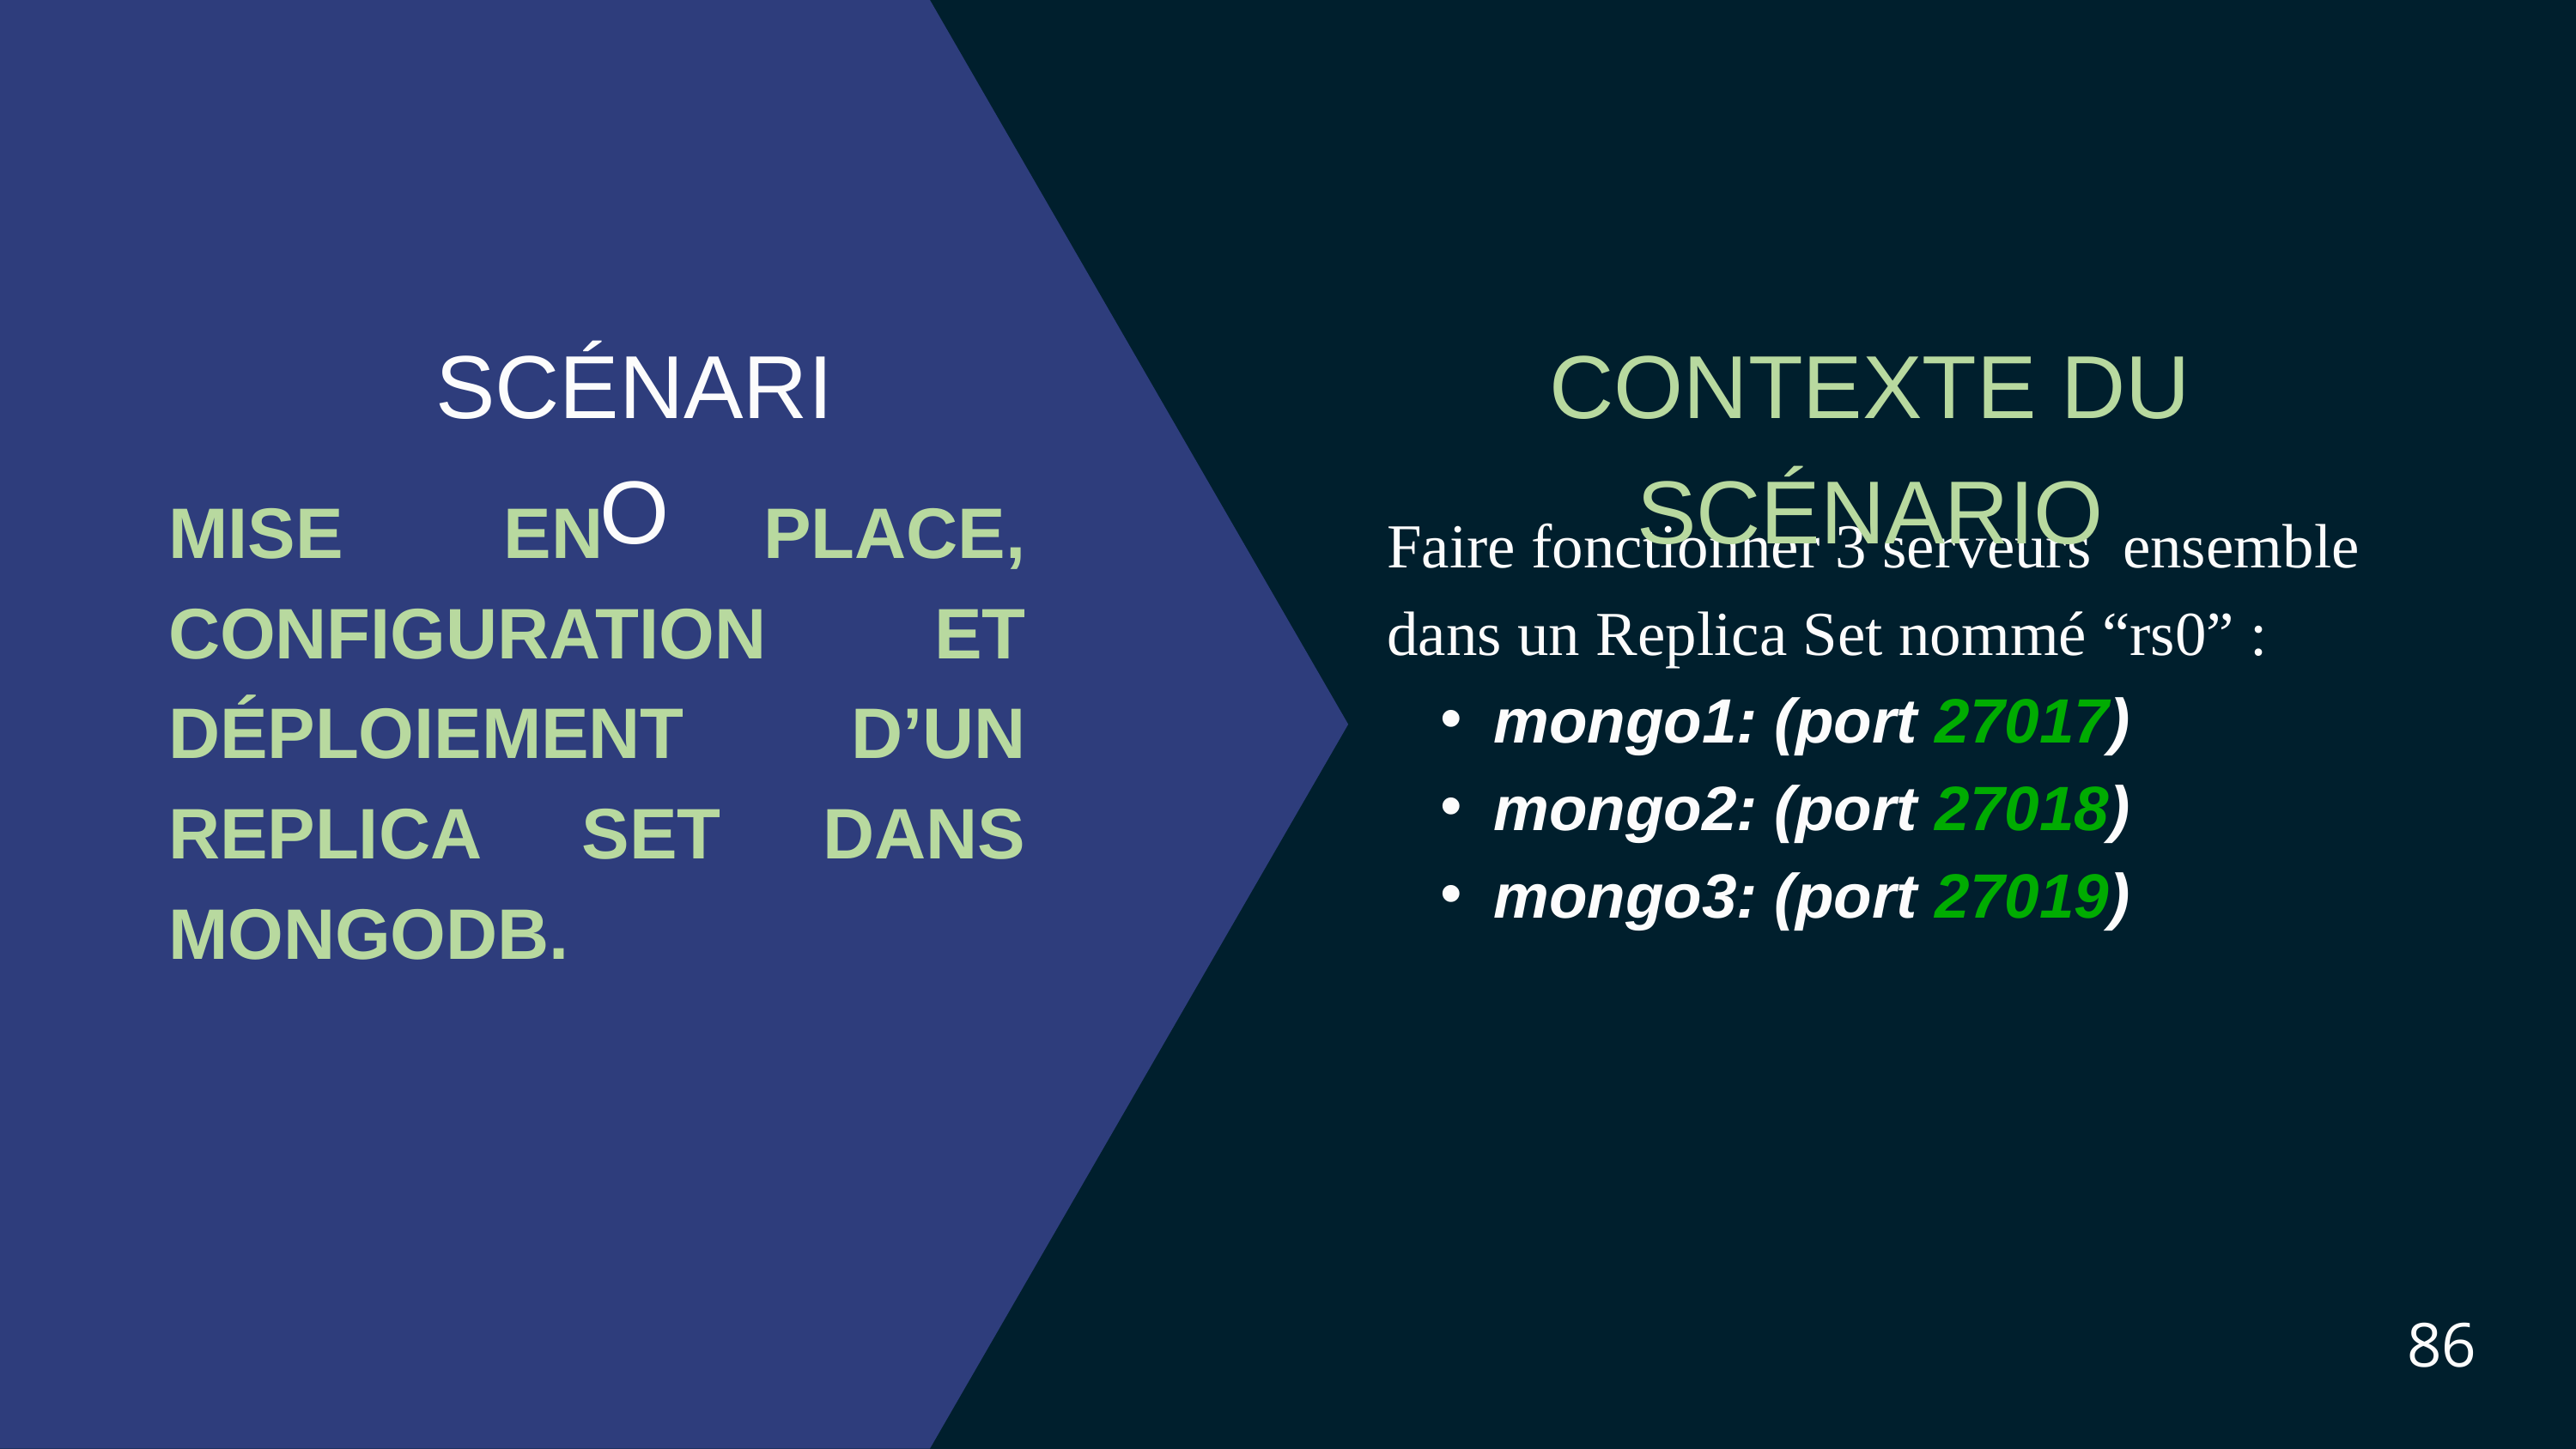

SCÉNARIO
CONTEXTE DU SCÉNARIO
MISE EN PLACE, CONFIGURATION ET DÉPLOIEMENT D’UN REPLICA SET DANS MONGODB.
Faire fonctionner 3 serveurs  ensemble dans un Replica Set nommé “rs0” :
mongo1: (port 27017)
mongo2: (port 27018)
mongo3: (port 27019)
86